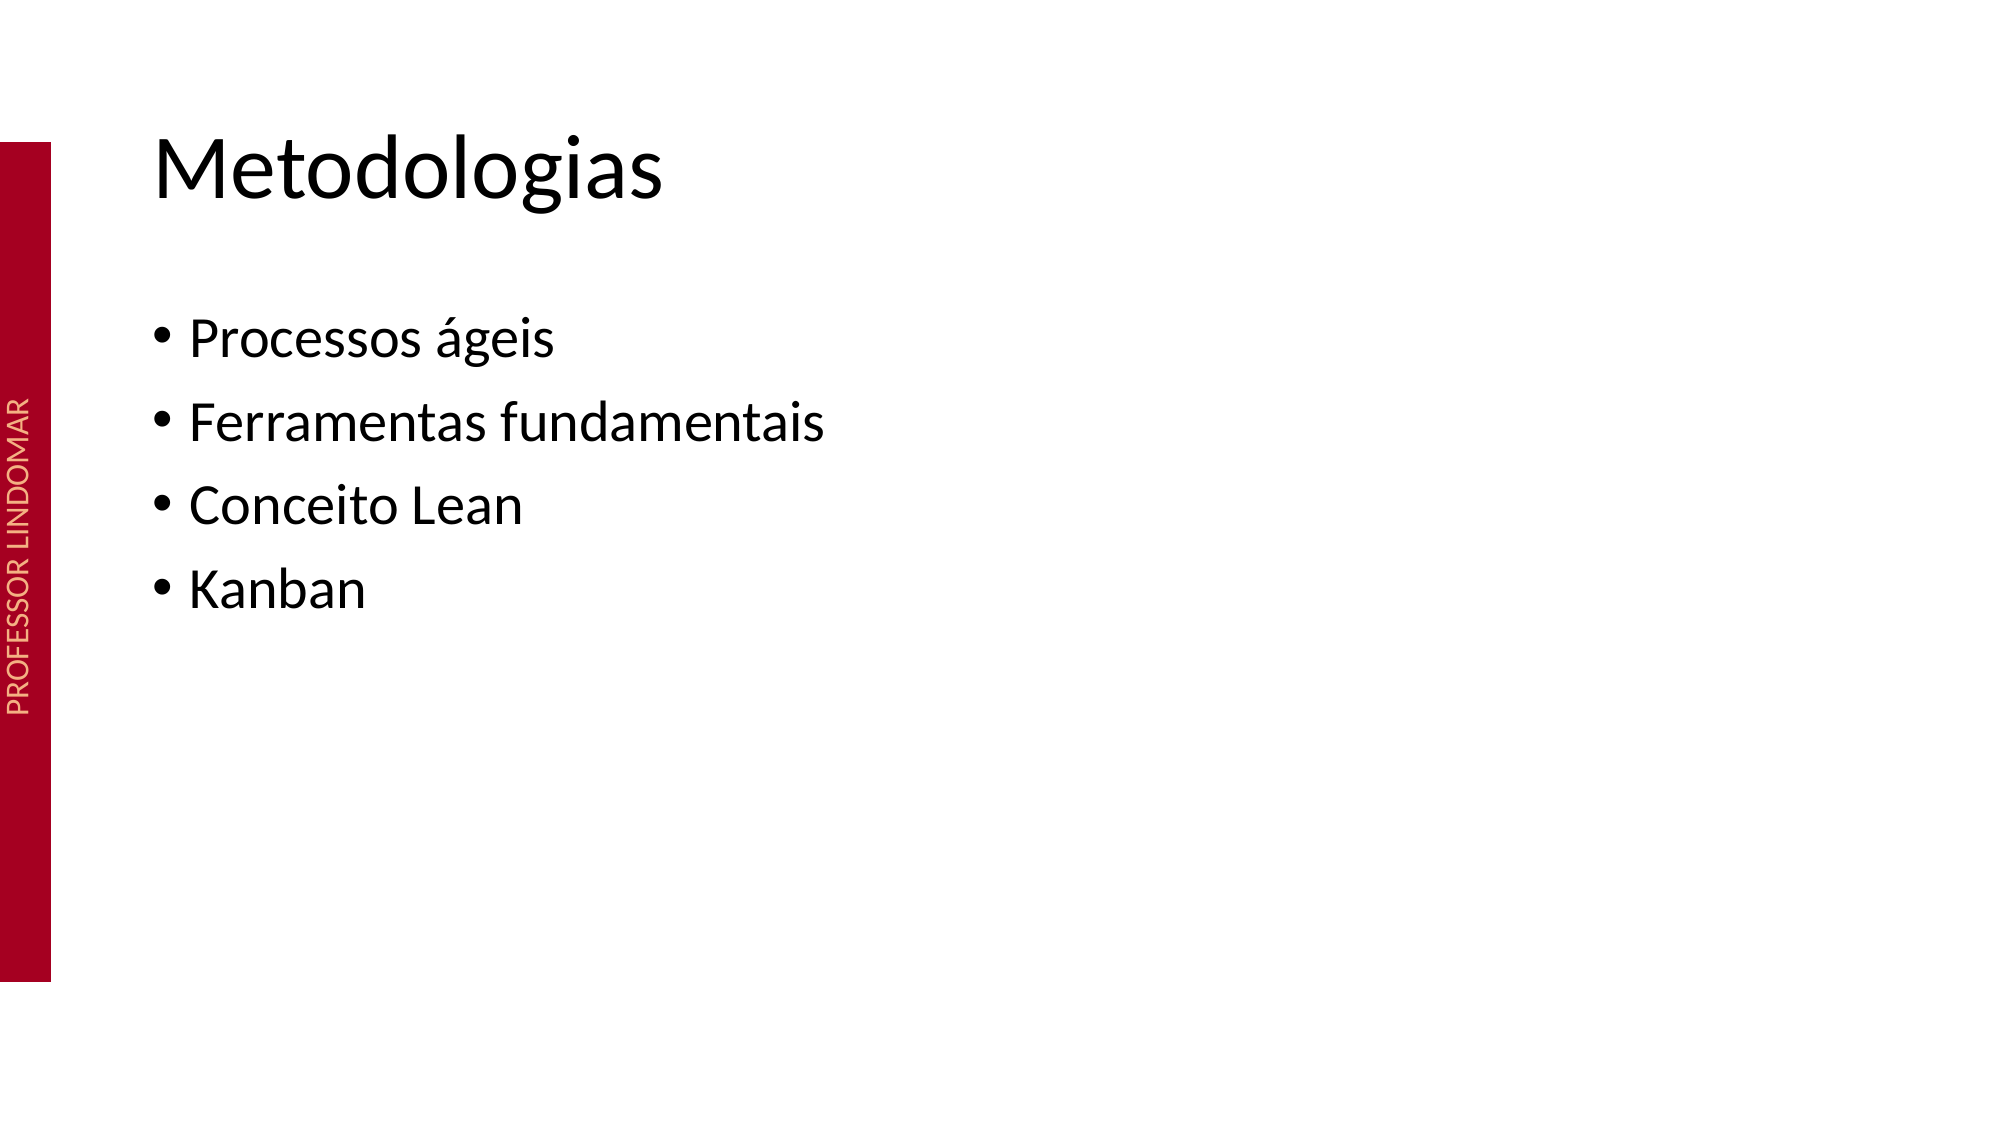

# Metodologias
Processos ágeis
Ferramentas fundamentais
Conceito Lean
Kanban